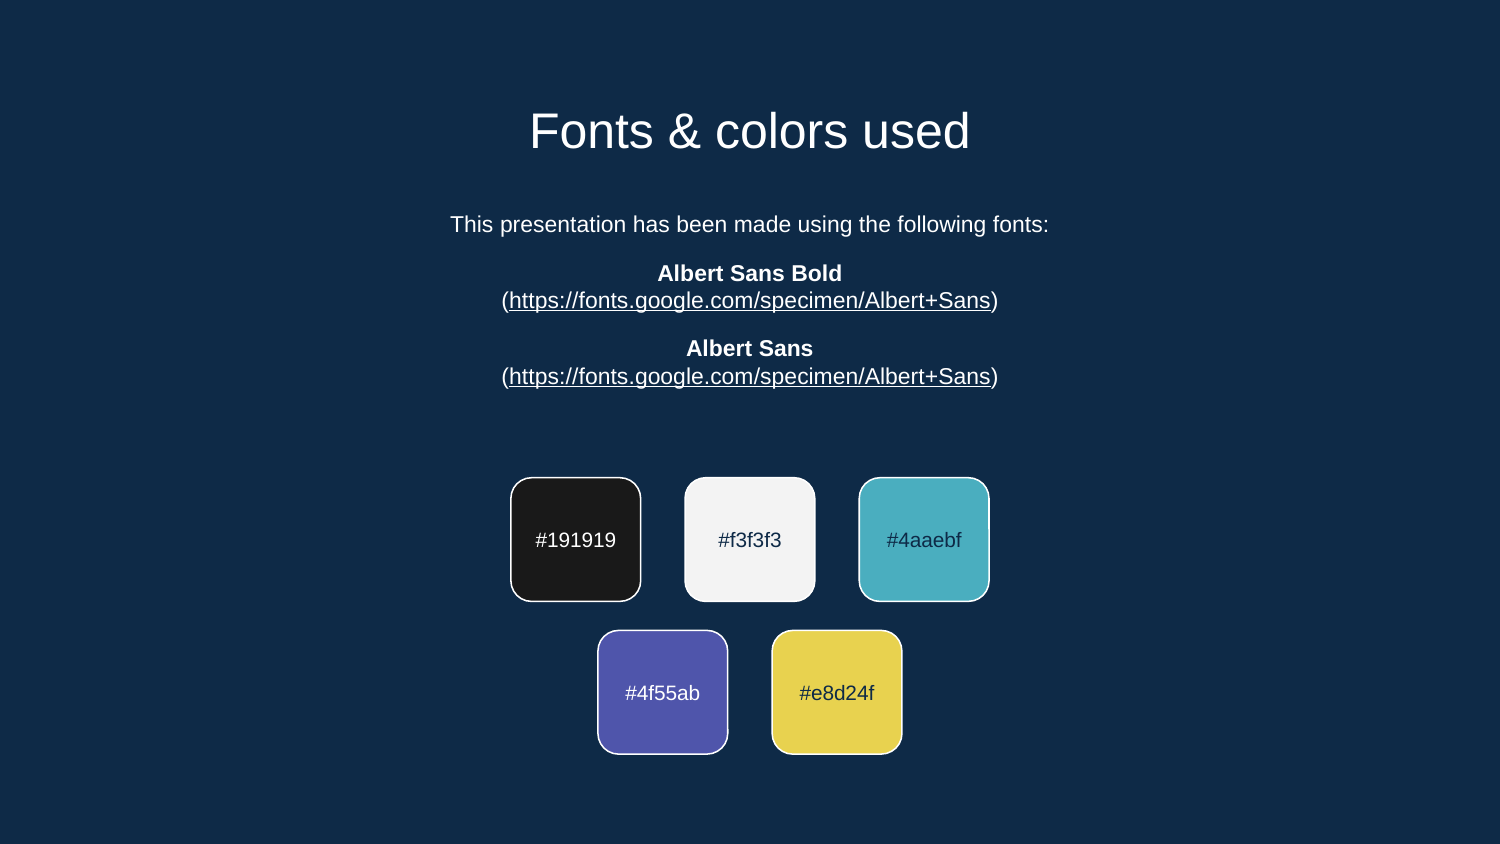

# Fonts & colors used
This presentation has been made using the following fonts:
Albert Sans Bold
(https://fonts.google.com/specimen/Albert+Sans)
Albert Sans
(https://fonts.google.com/specimen/Albert+Sans)

#191919
#f3f3f3
#4aaebf

#4f55ab
#e8d24f